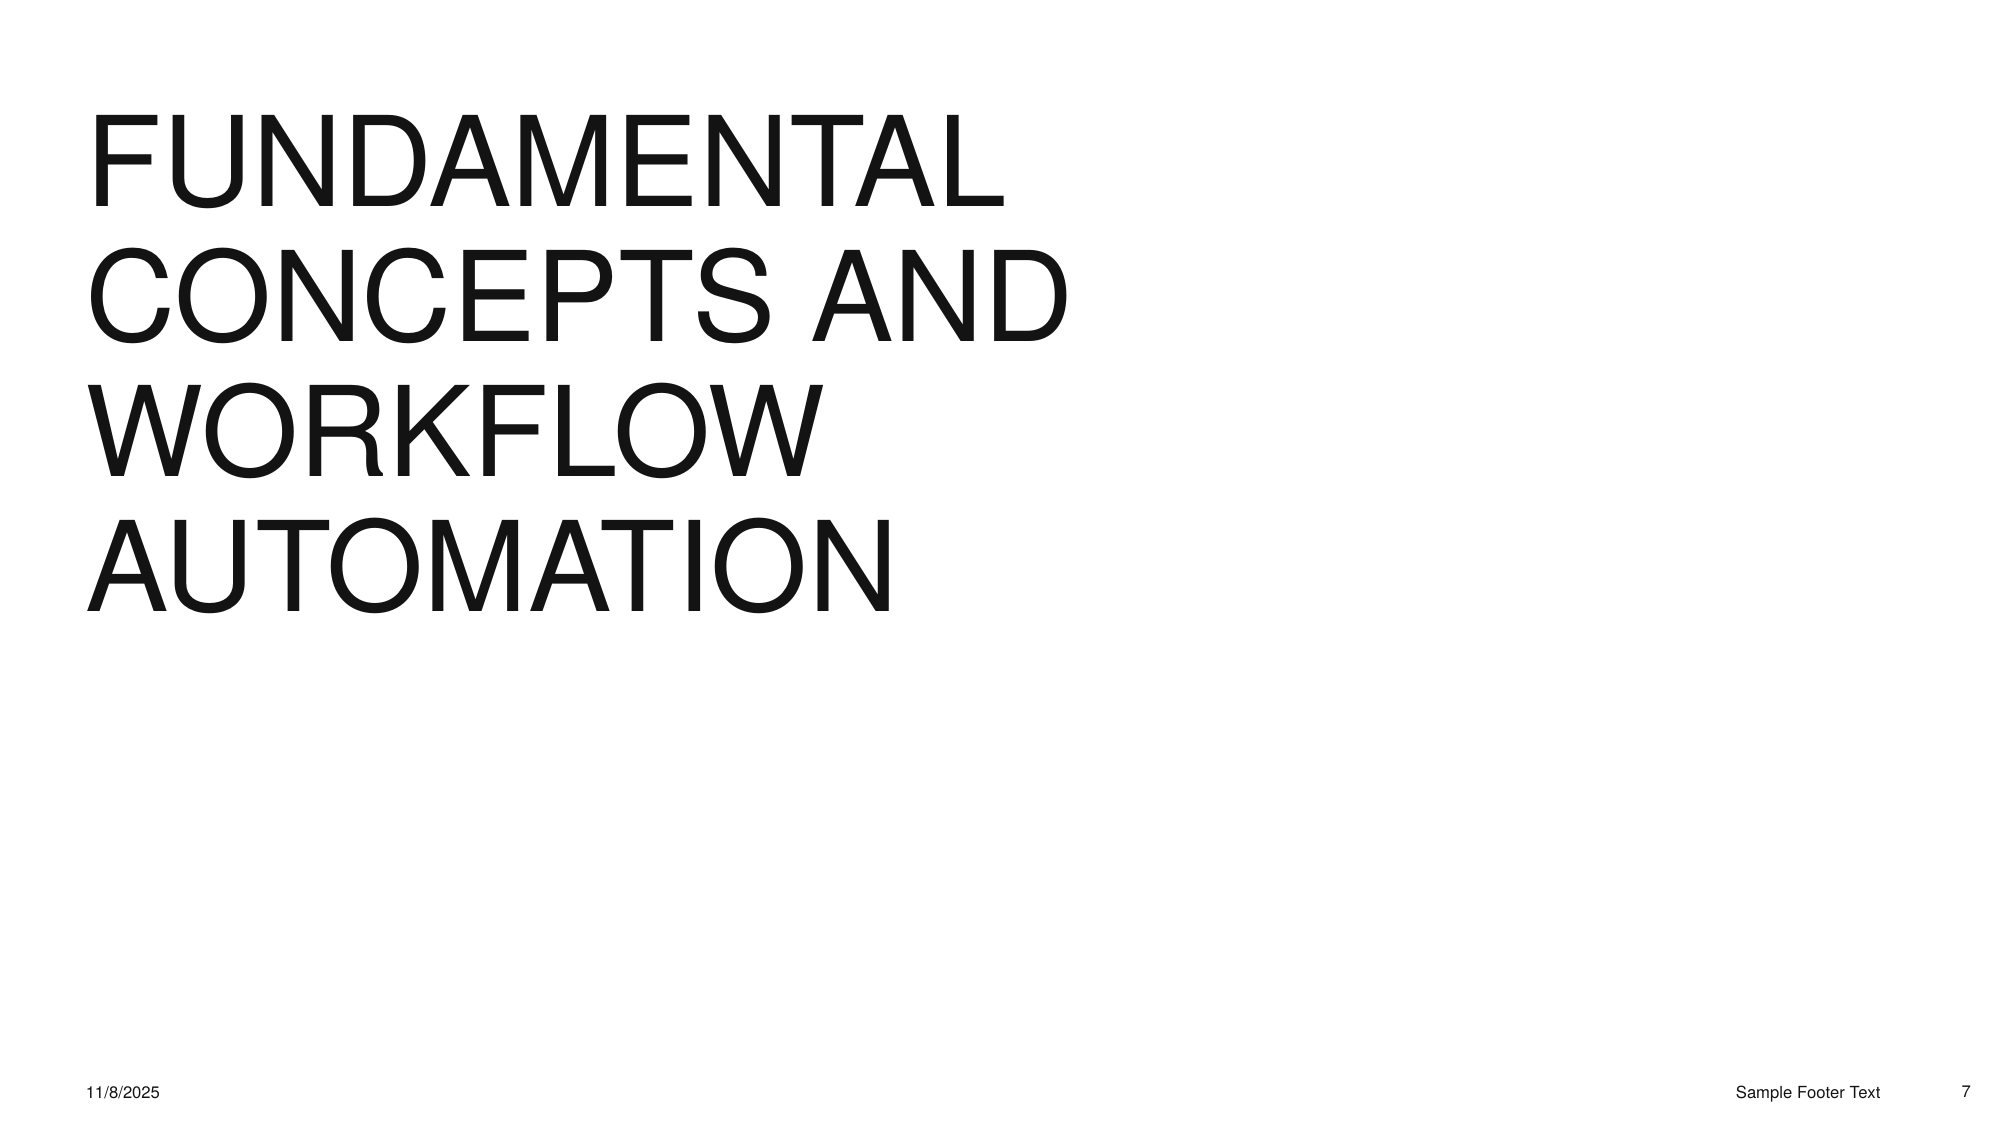

# Fundamental Concepts and Workflow Automation

11/8/2025
Sample Footer Text
7